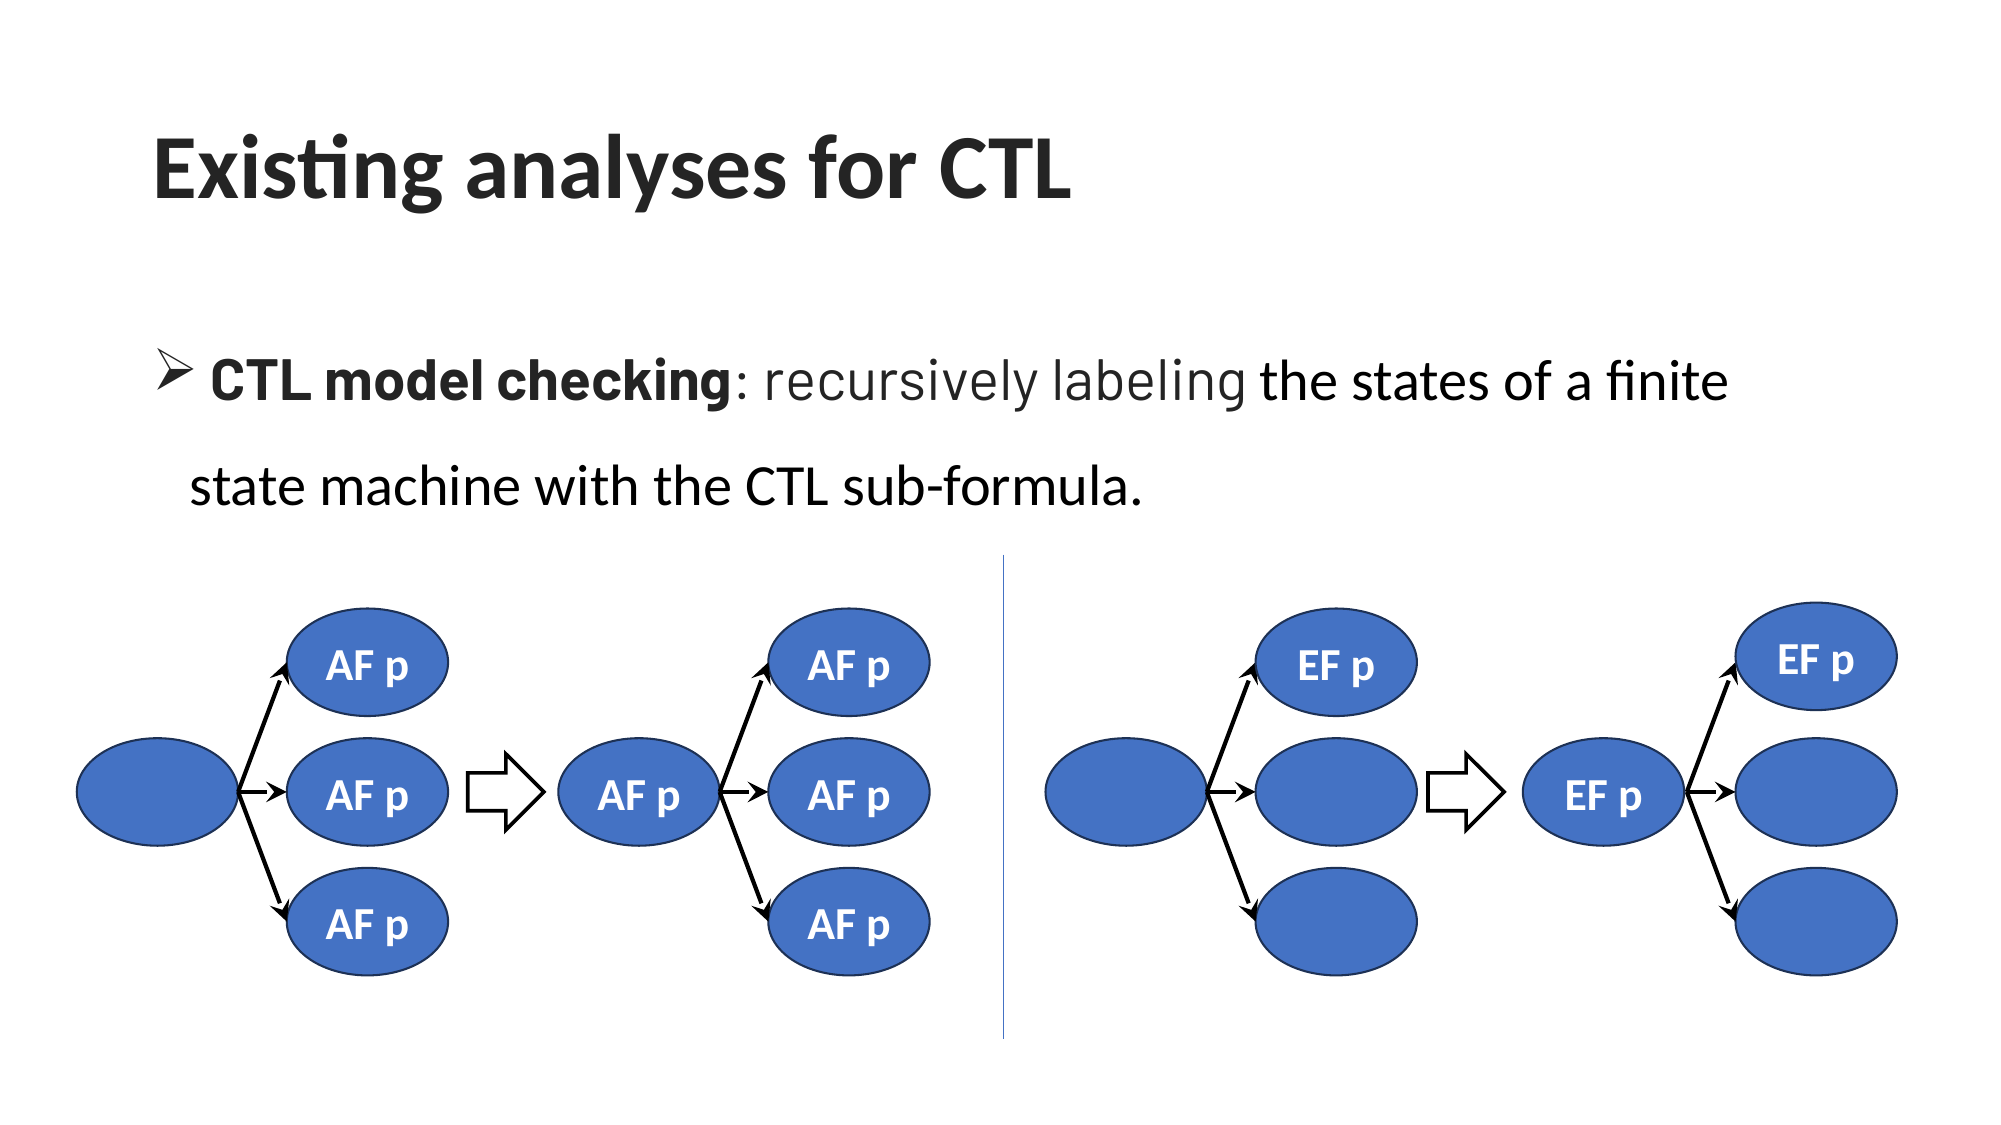

# Existing analyses for CTL
 CTL model checking: recursively labeling the states of a finite state machine with the CTL sub-formula.
EF p
AF p
AF p
EF p
EF p

AF p
AF p
AF p

AF p
AF p